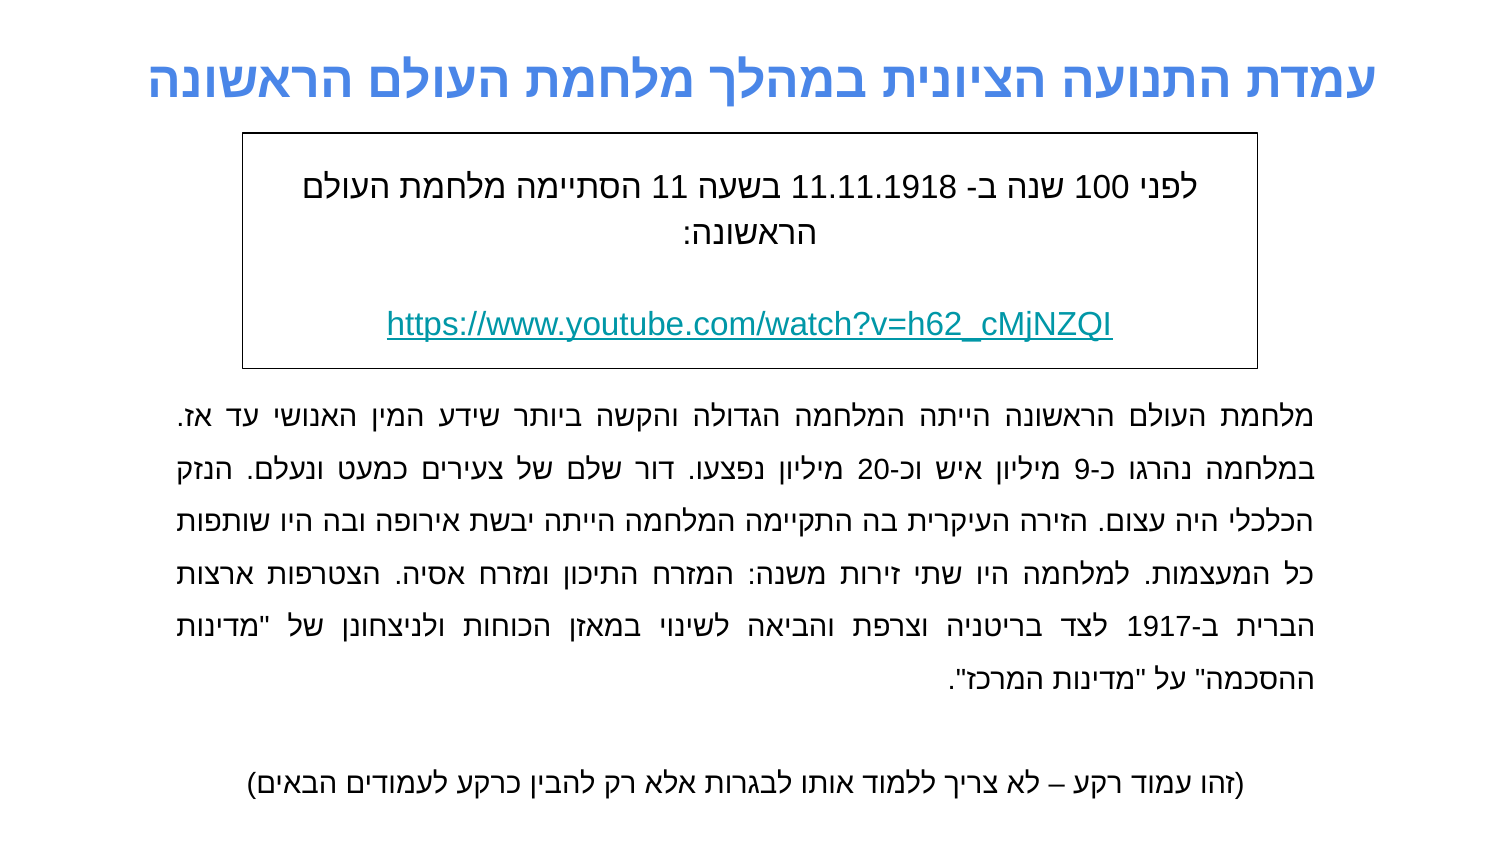

עמדת התנועה הציונית במהלך מלחמת העולם הראשונה
לפני 100 שנה ב- 11.11.1918 בשעה 11 הסתיימה מלחמת העולם הראשונה:

https://www.youtube.com/watch?v=h62_cMjNZQI
מלחמת העולם הראשונה הייתה המלחמה הגדולה והקשה ביותר שידע המין האנושי עד אז. במלחמה נהרגו כ-9 מיליון איש וכ-20 מיליון נפצעו. דור שלם של צעירים כמעט ונעלם. הנזק הכלכלי היה עצום. הזירה העיקרית בה התקיימה המלחמה הייתה יבשת אירופה ובה היו שותפות כל המעצמות. למלחמה היו שתי זירות משנה: המזרח התיכון ומזרח אסיה. הצטרפות ארצות הברית ב-1917 לצד בריטניה וצרפת והביאה לשינוי במאזן הכוחות ולניצחונן של "מדינות ההסכמה" על "מדינות המרכז".

(זהו עמוד רקע – לא צריך ללמוד אותו לבגרות אלא רק להבין כרקע לעמודים הבאים)